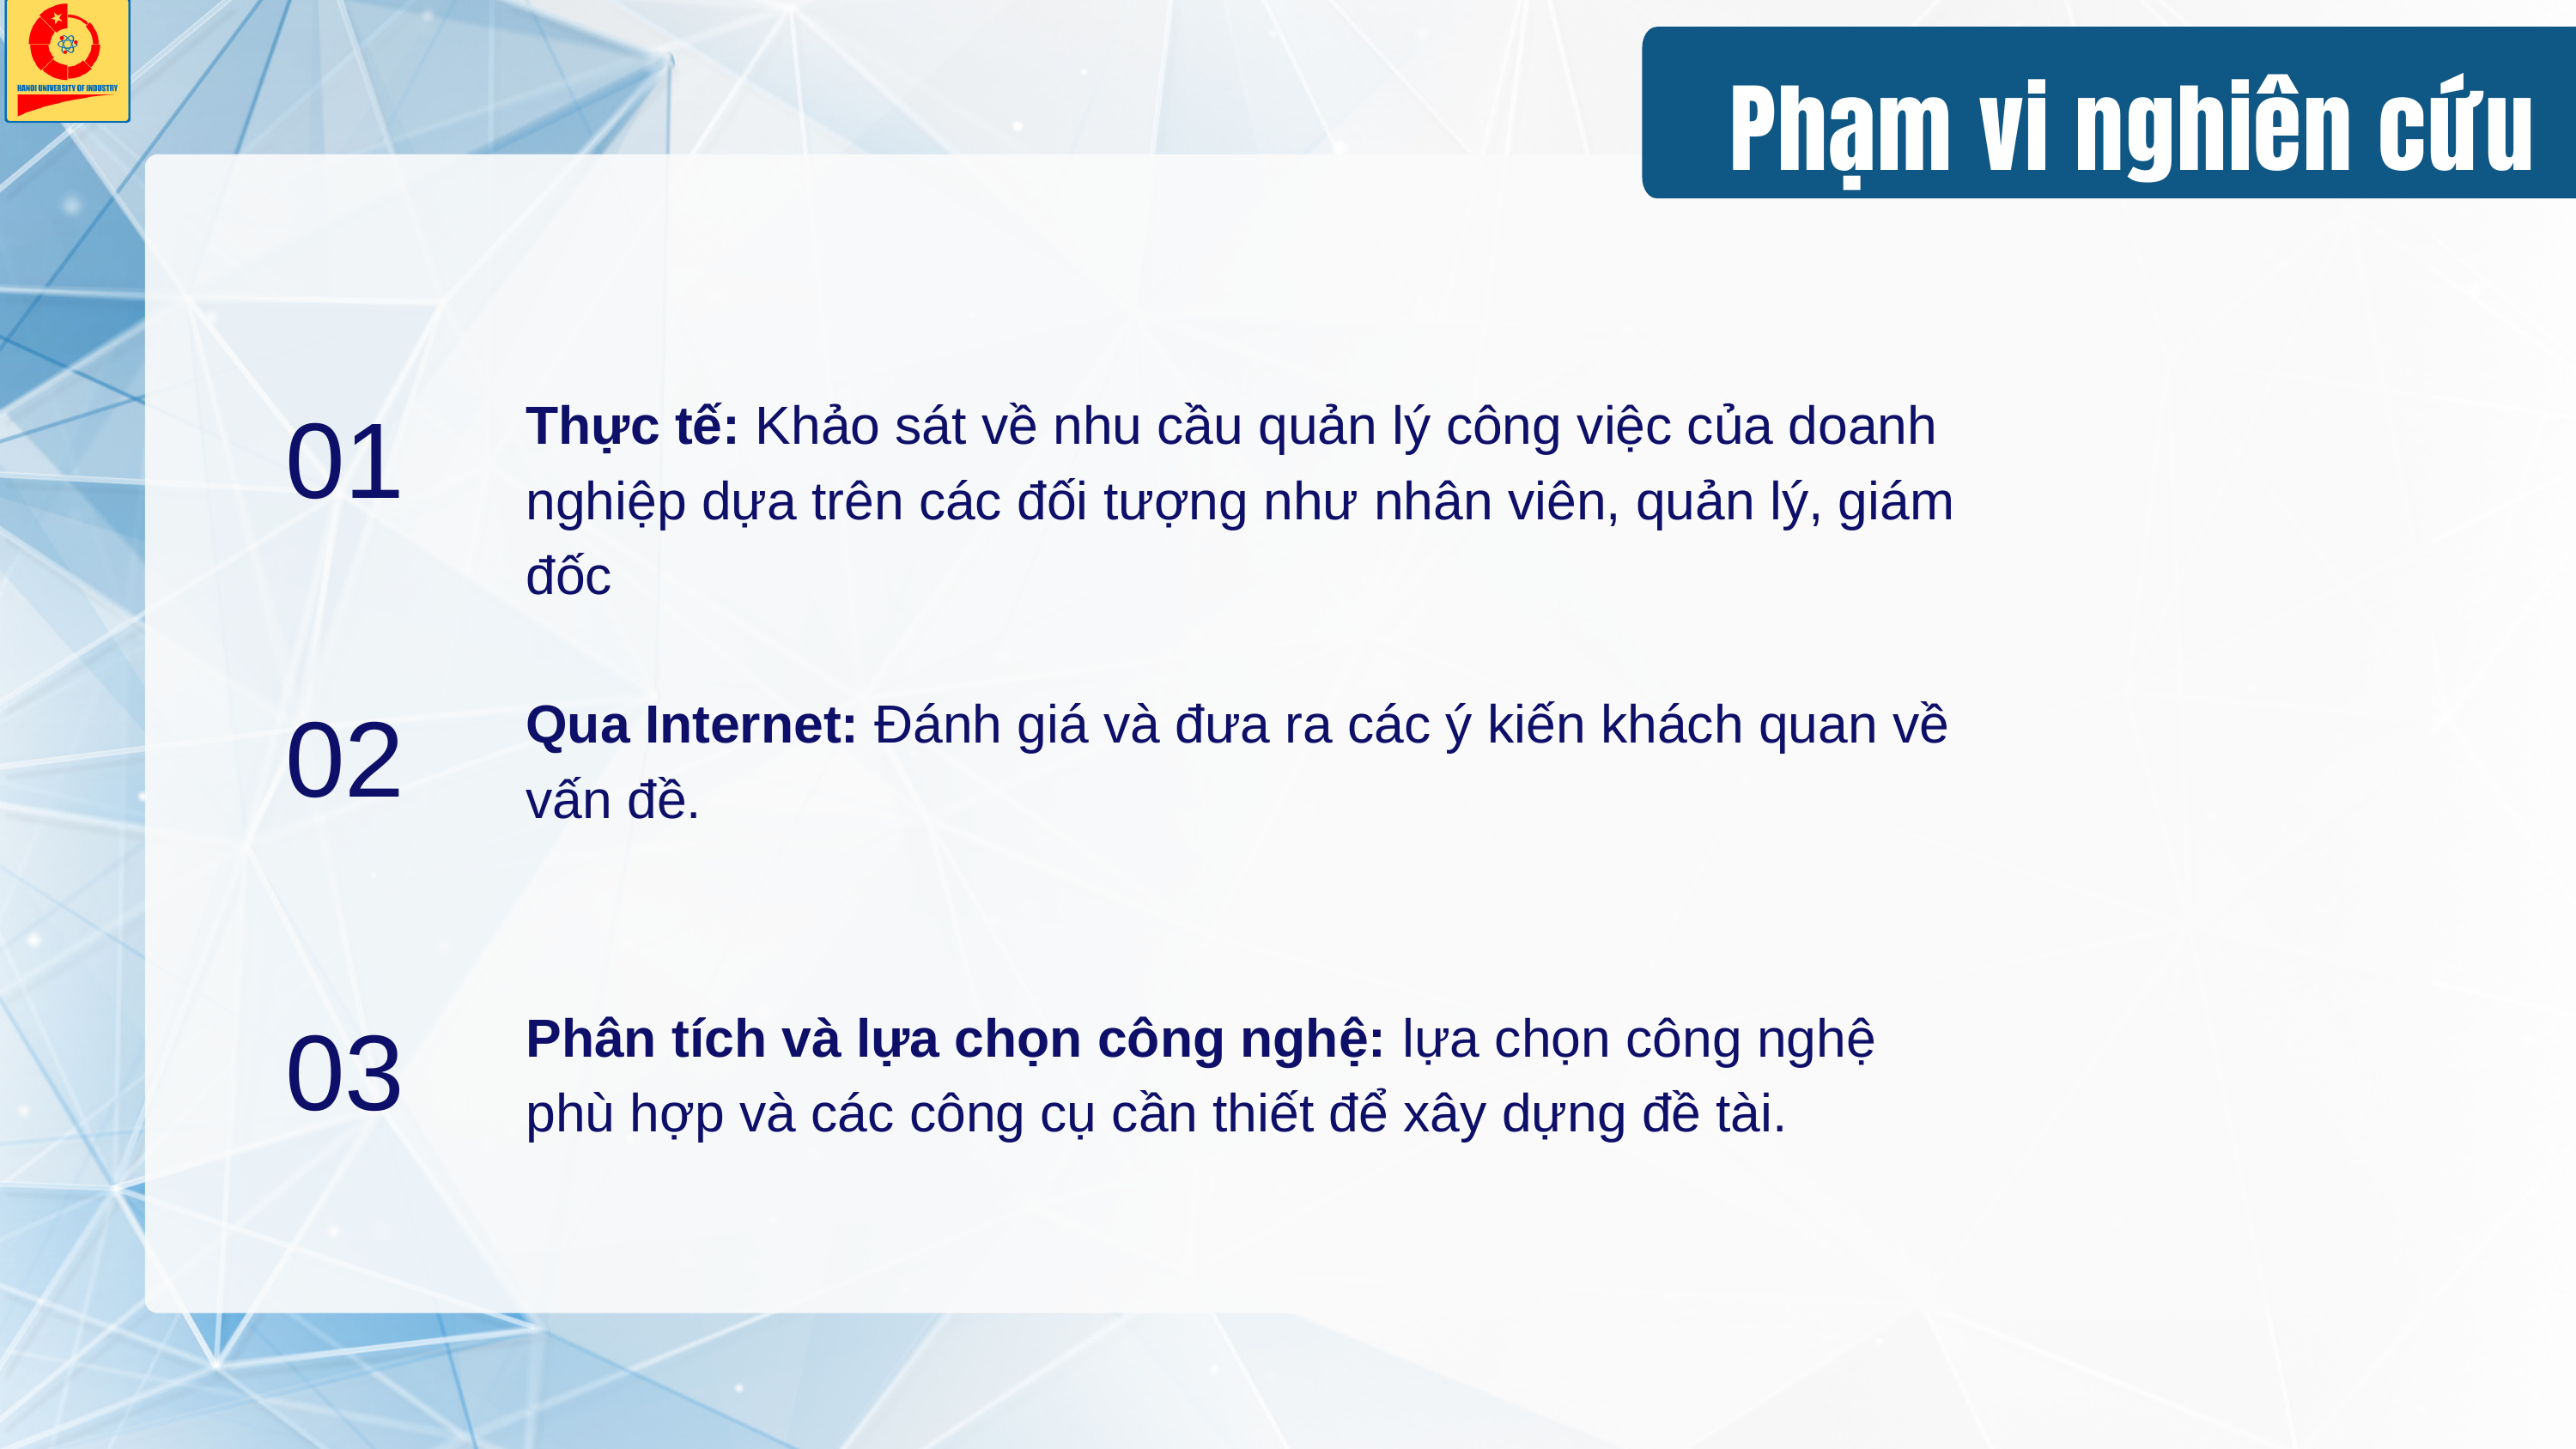

Phạm vi nghiên cứu
﻿Literary Review

01
Thực tế: Khảo sát về nhu cầu quản lý công việc của doanh nghiệp dựa trên các đối tượng như nhân viên, quản lý, giám đốc
02
Qua Internet: Đánh giá và đưa ra các ý kiến khách quan về vấn đề.
03
Phân tích và lựa chọn công nghệ: lựa chọn công nghệ phù hợp và các công cụ cần thiết để xây dựng đề tài.